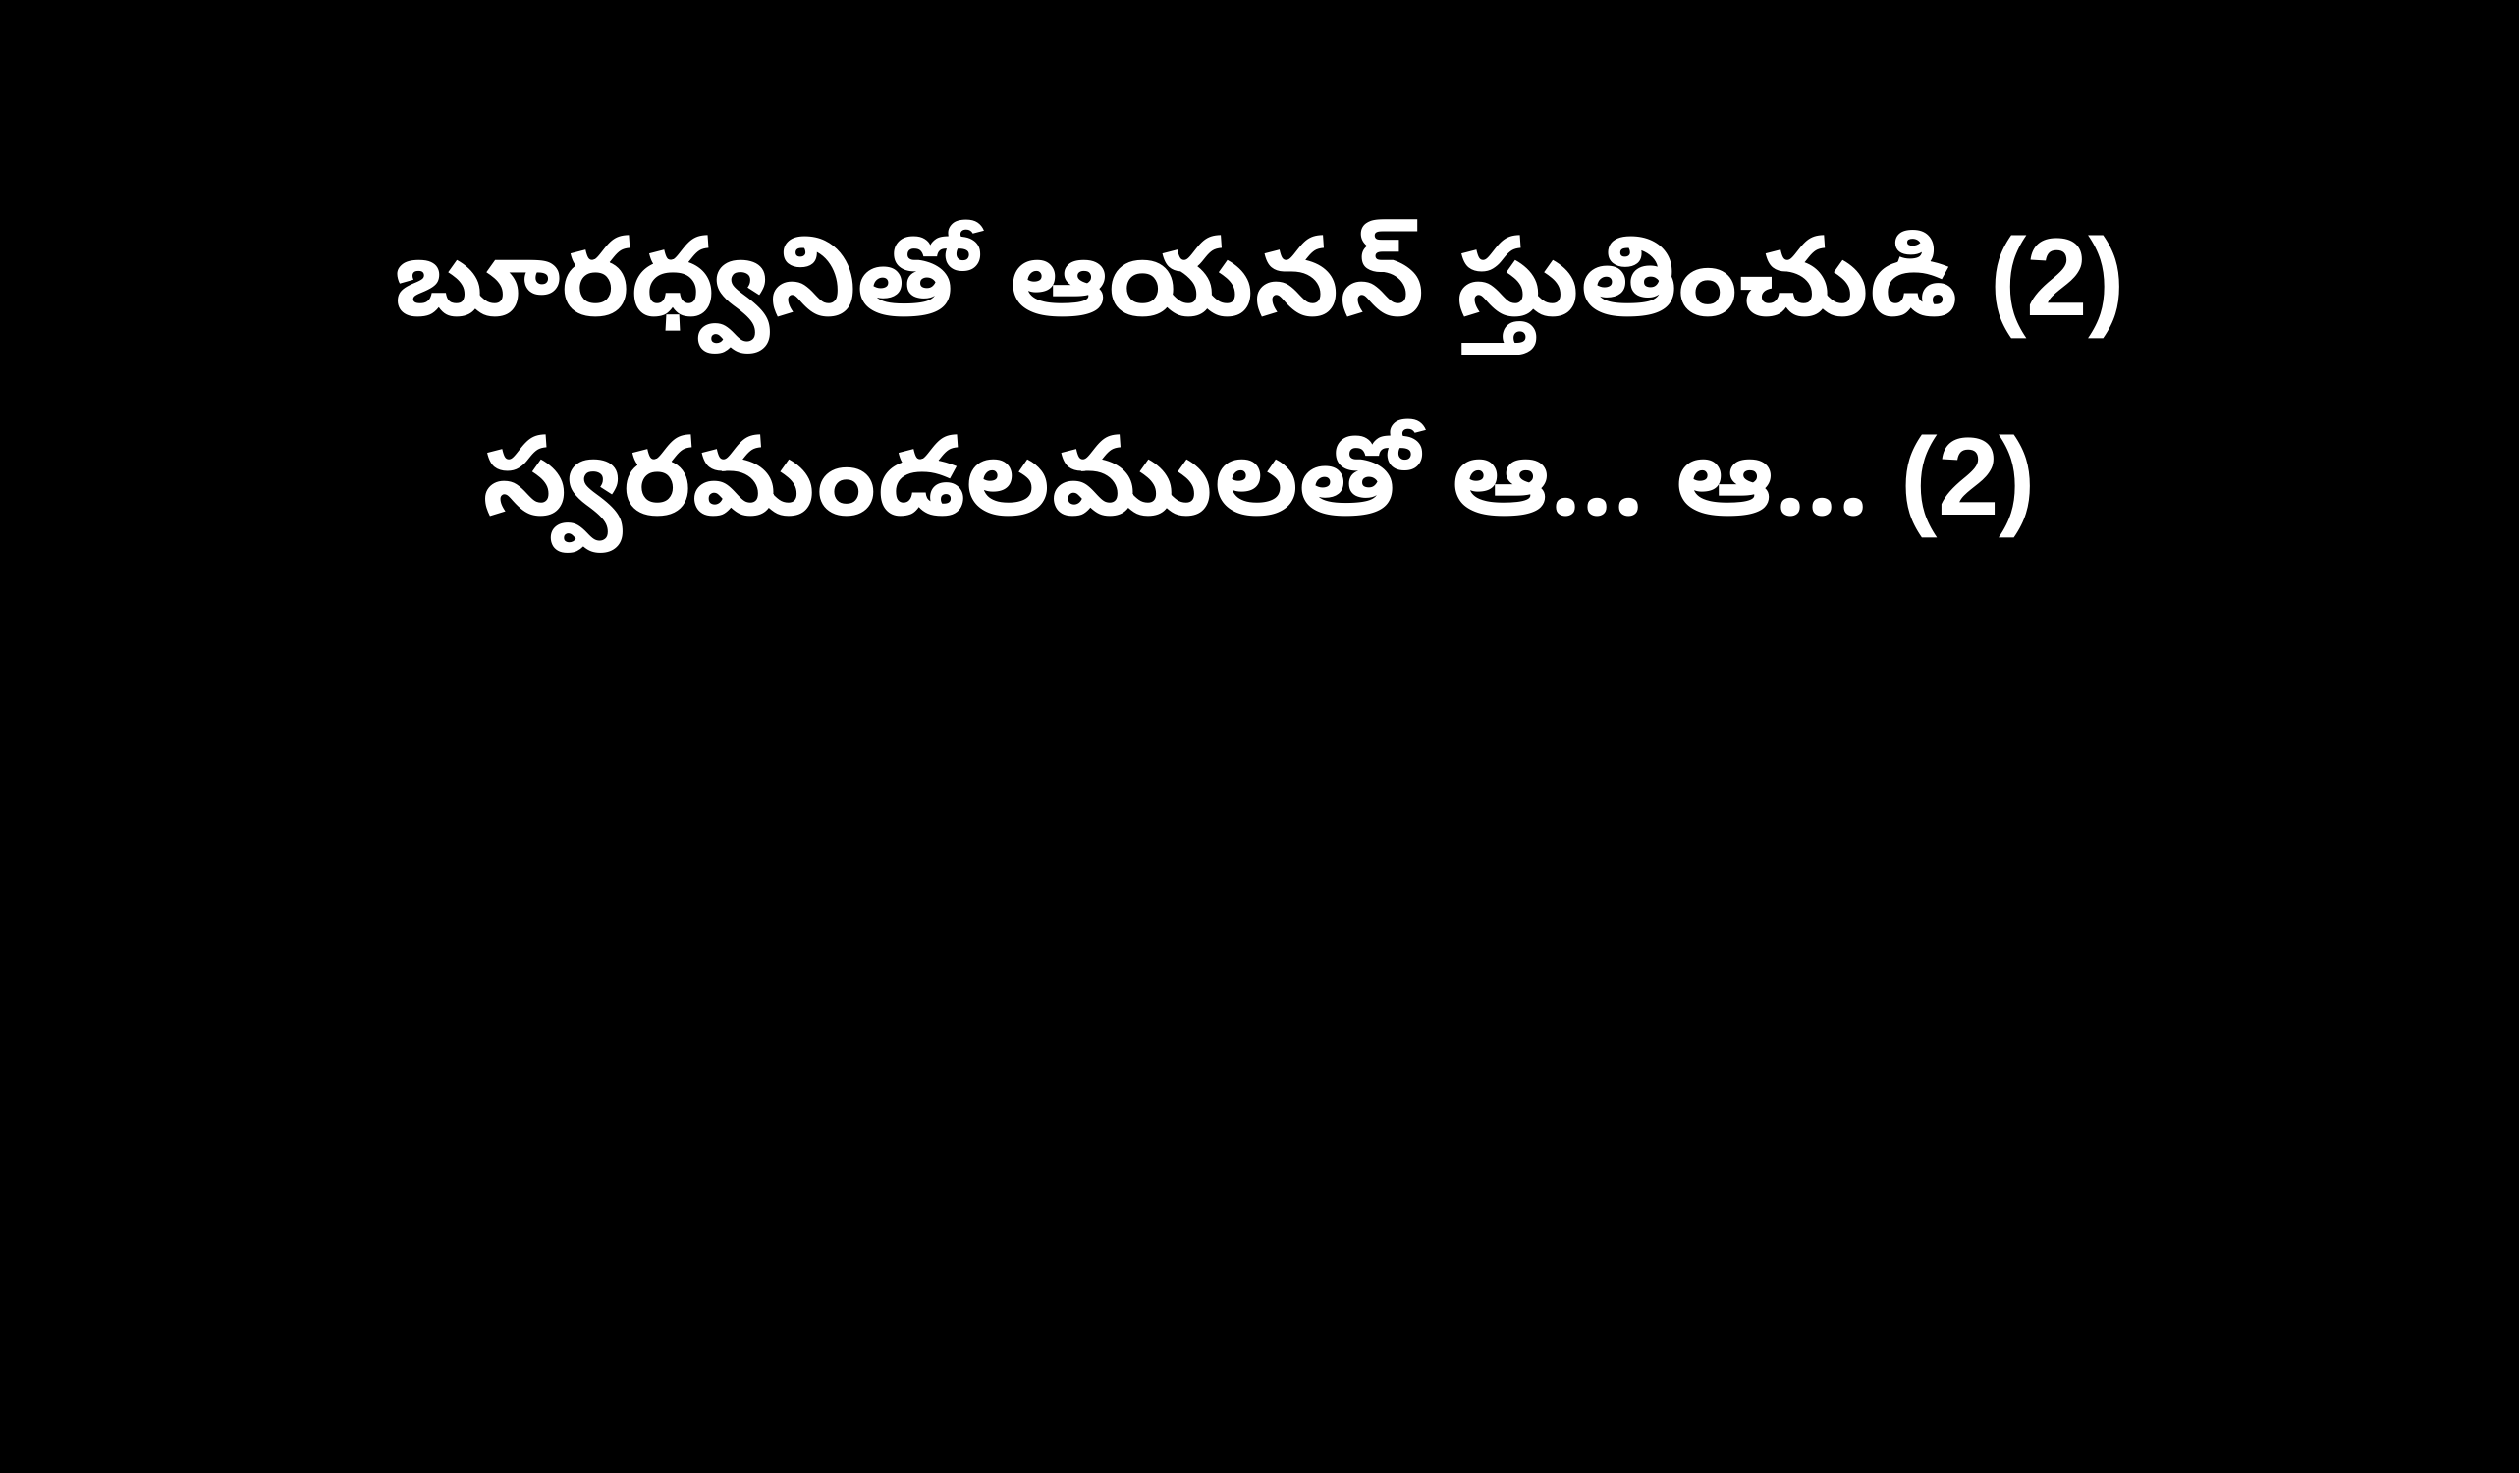

బూరధ్వనితో ఆయనన్ స్తుతించుడి (2)
స్వరమండలములతో ఆ… ఆ… (2)